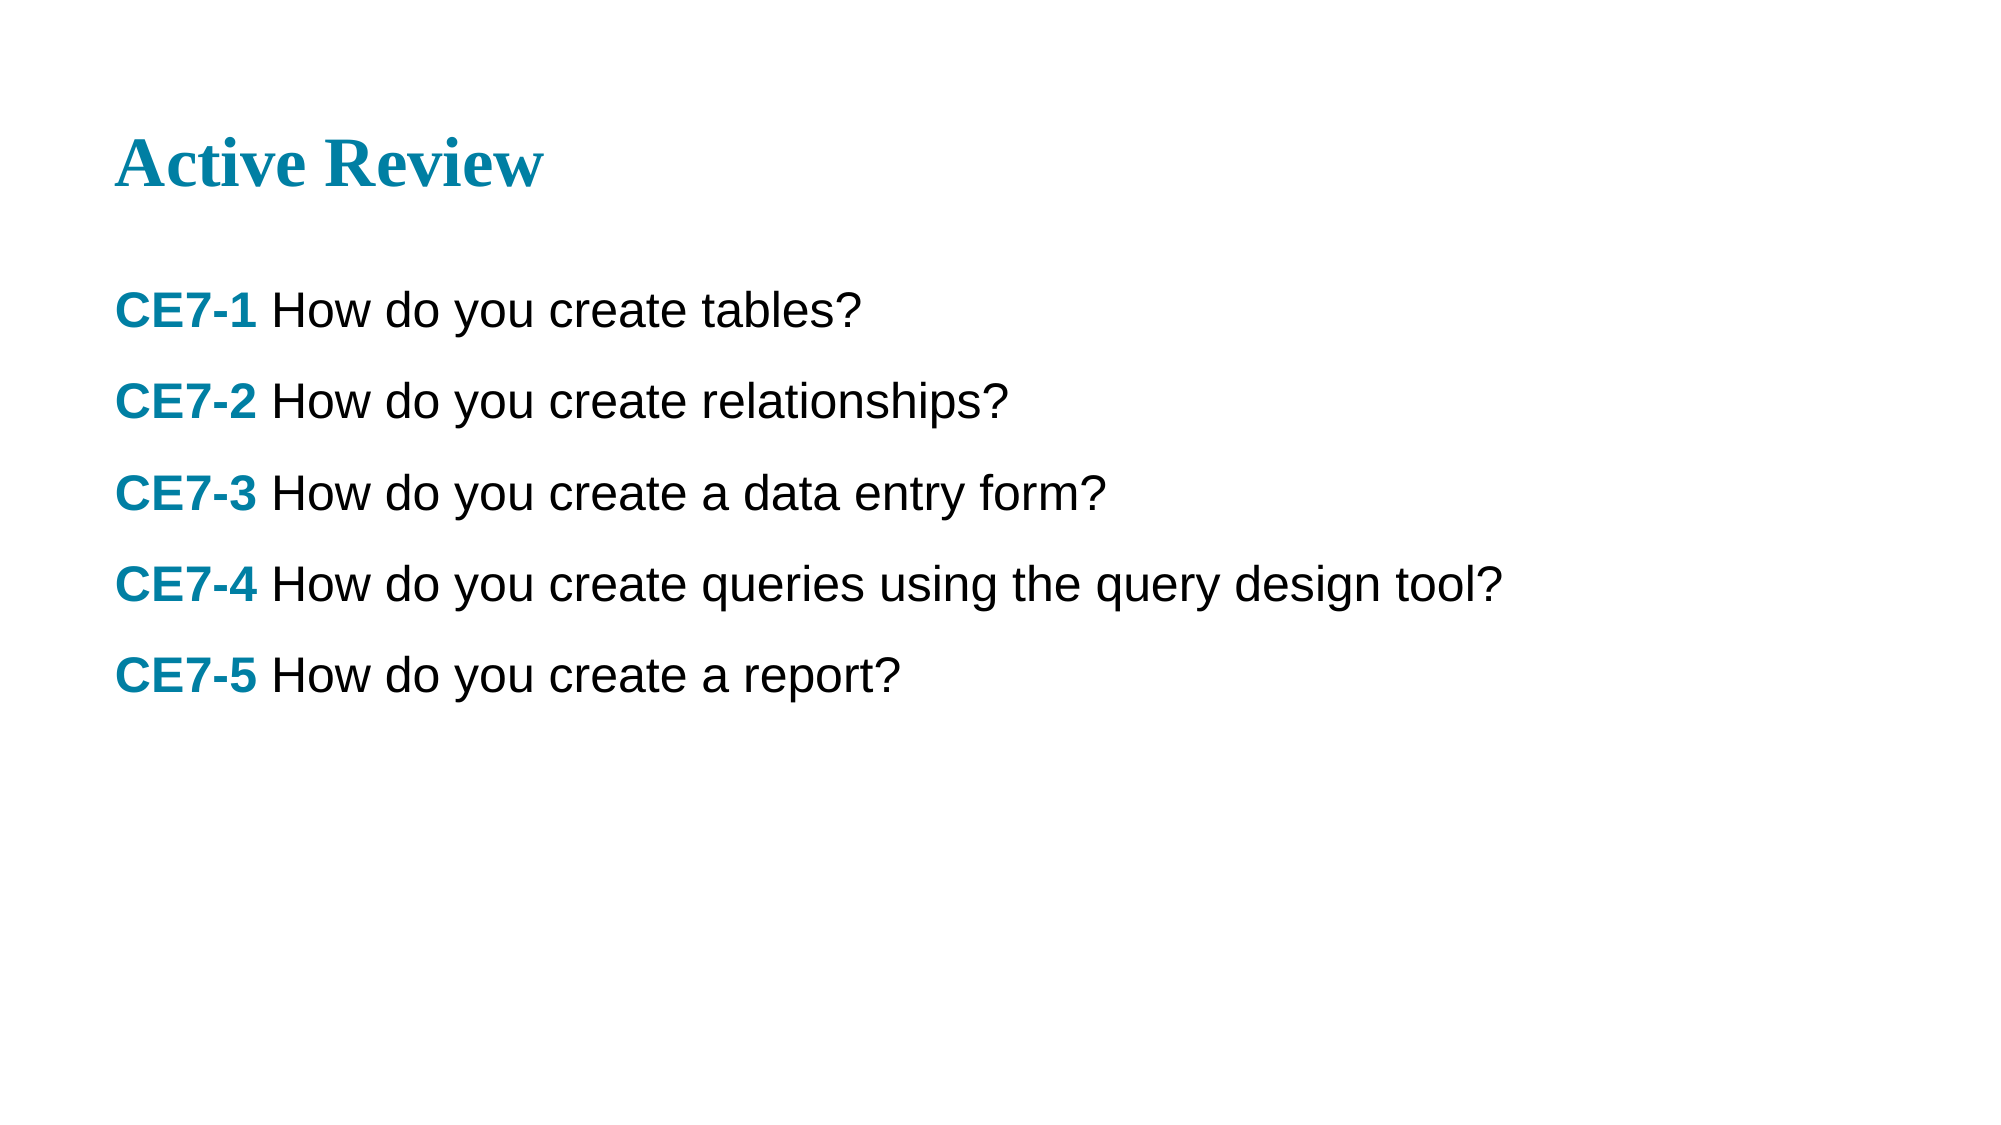

# Active Review
CE 7-1 How do you create tables?
CE 7-2 How do you create relationships?
CE 7-3 How do you create a data entry form?
CE 7-4 How do you create queries using the query design tool?
CE 7-5 How do you create a report?